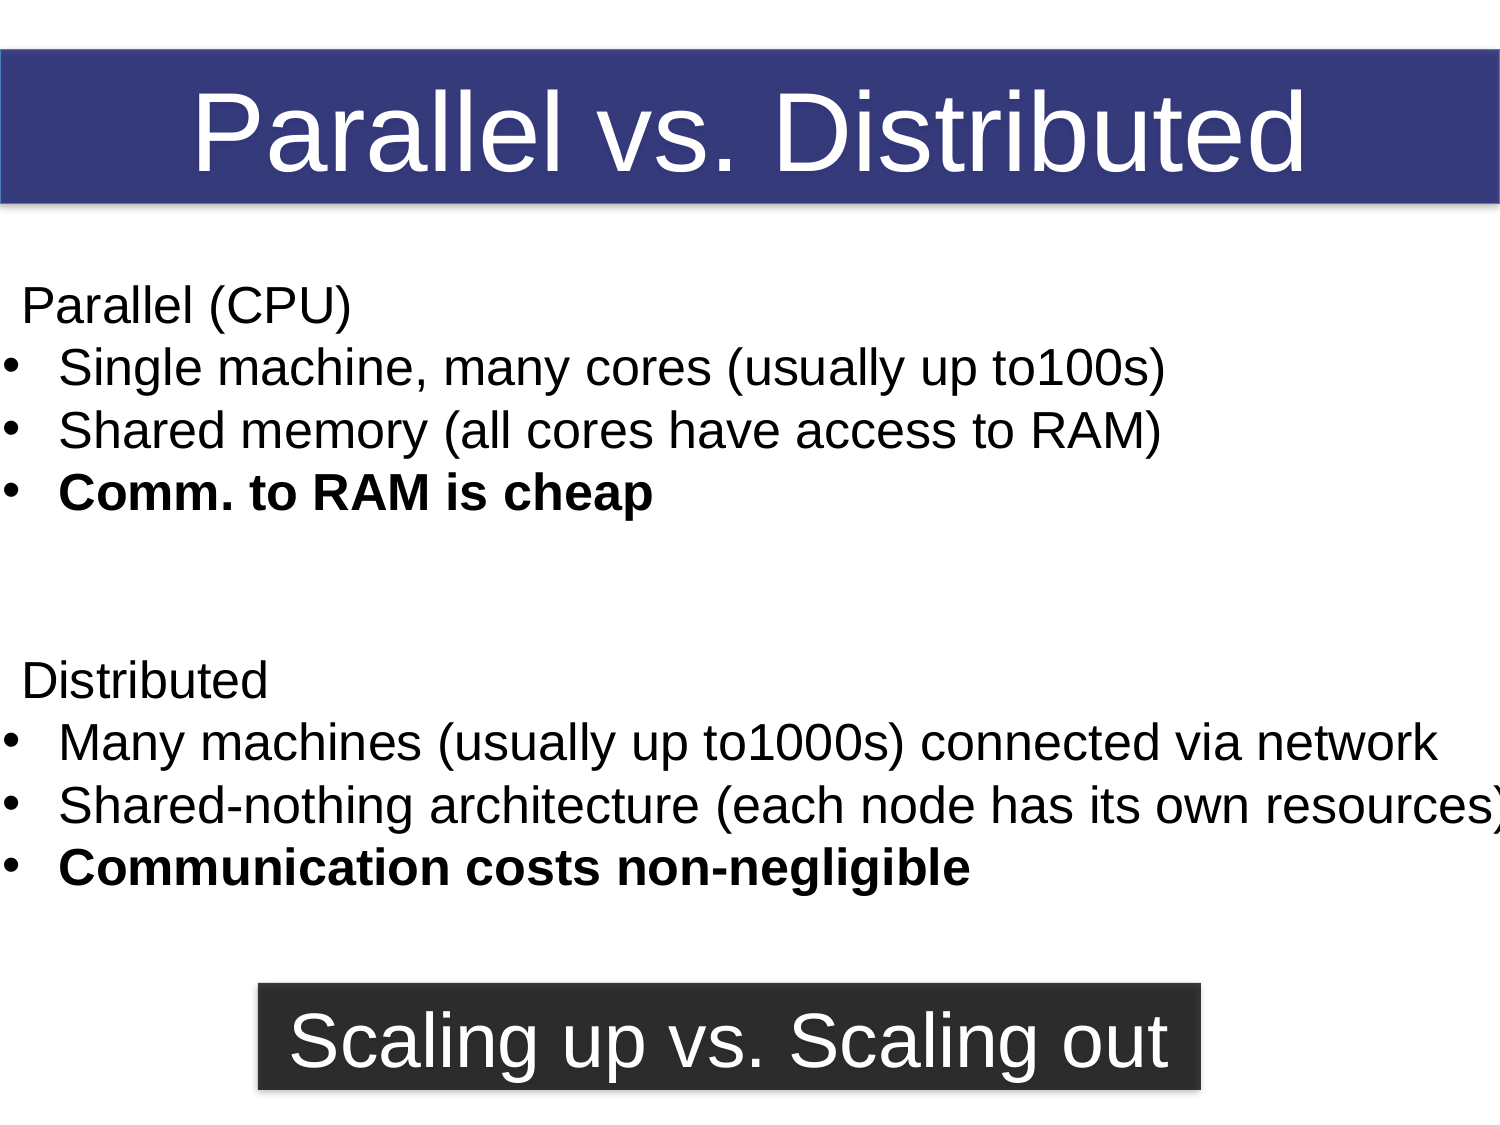

Parallel vs. Distributed
Parallel (CPU)
Single machine, many cores (usually up to100s)
Shared memory (all cores have access to RAM)
Comm. to RAM is cheap

Distributed
Many machines (usually up to1000s) connected via network
Shared-nothing architecture (each node has its own resources)
Communication costs non-negligible

Scaling up vs. Scaling out